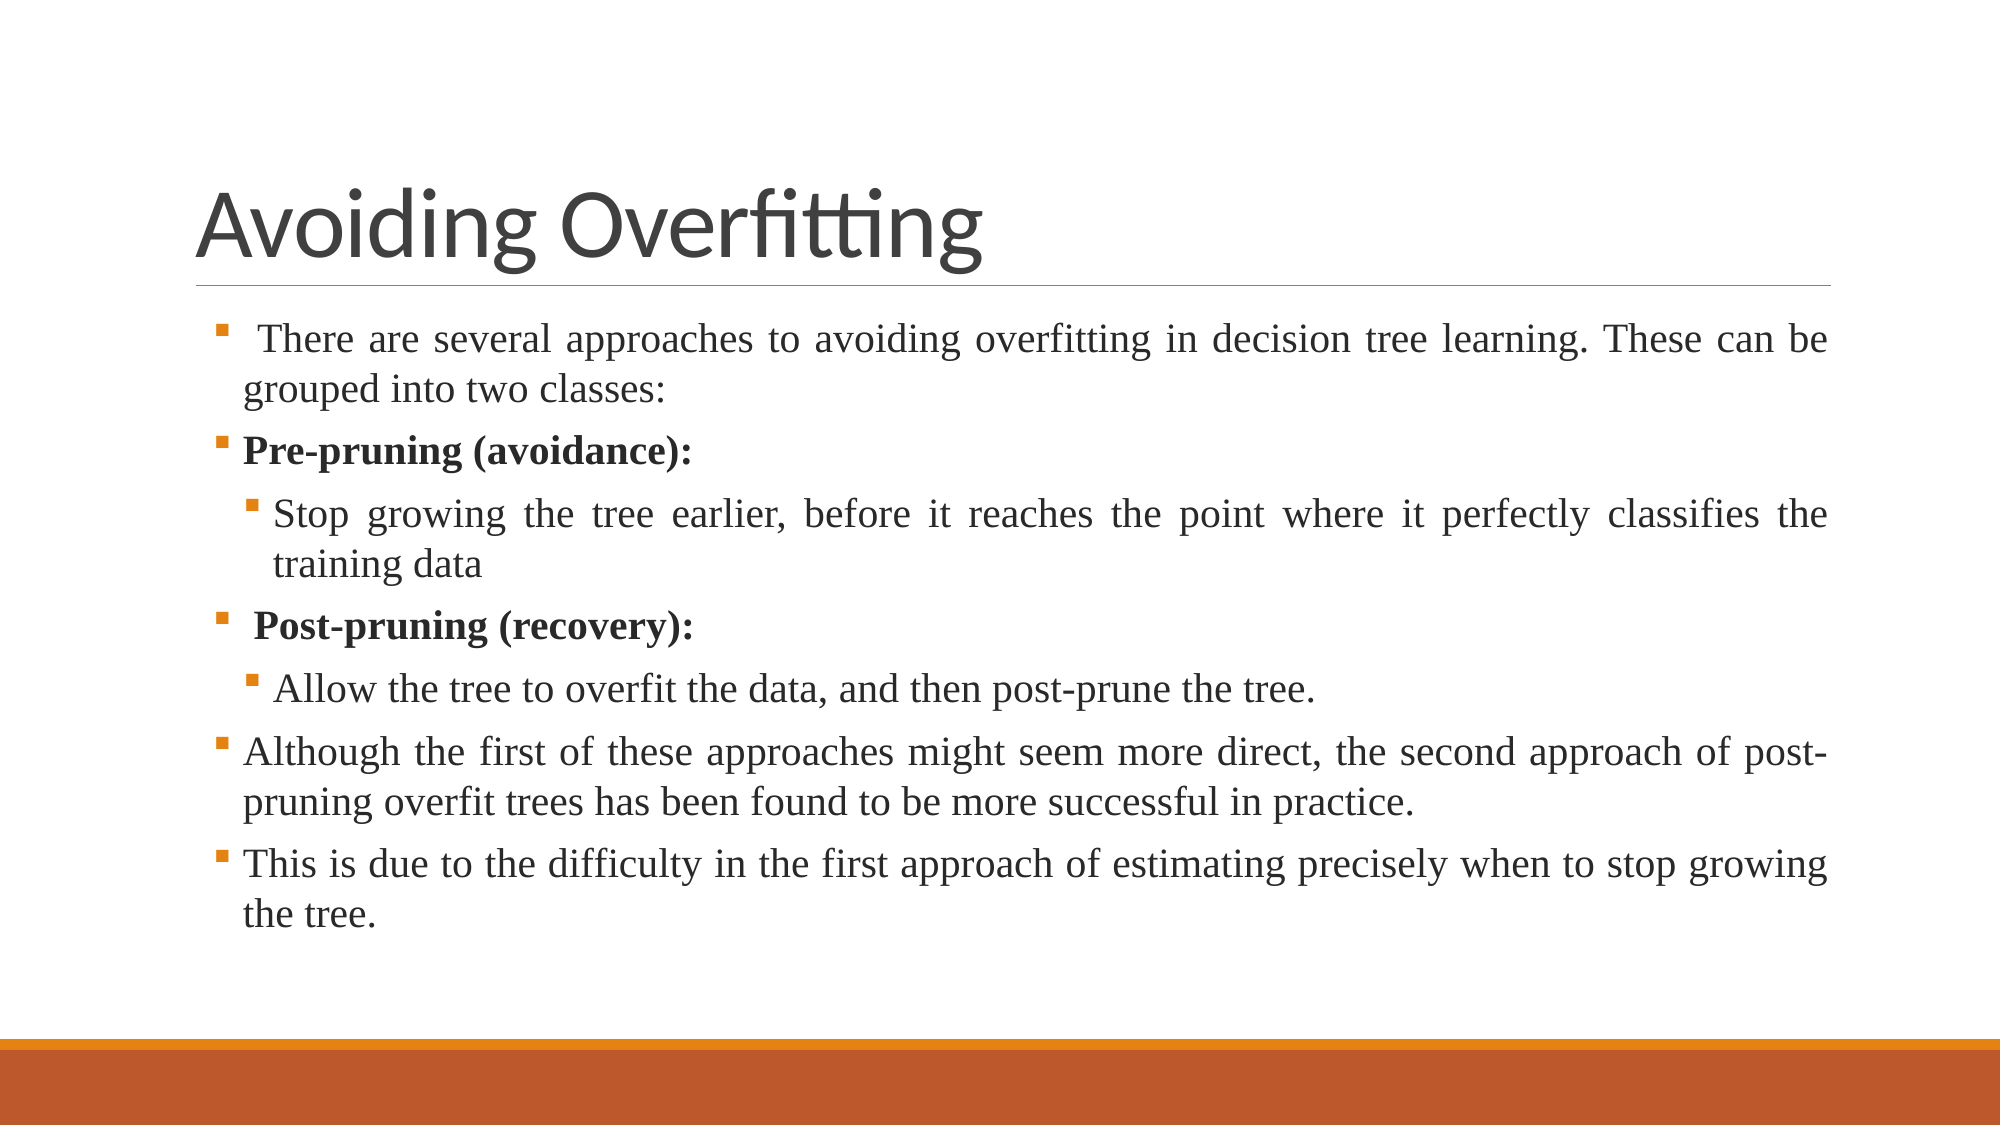

# Avoiding Overfitting
 There are several approaches to avoiding overfitting in decision tree learning. These can be grouped into two classes:
Pre-pruning (avoidance):
Stop growing the tree earlier, before it reaches the point where it perfectly classifies the training data
 Post-pruning (recovery):
Allow the tree to overfit the data, and then post-prune the tree.
Although the first of these approaches might seem more direct, the second approach of post-pruning overfit trees has been found to be more successful in practice.
This is due to the difficulty in the first approach of estimating precisely when to stop growing the tree.